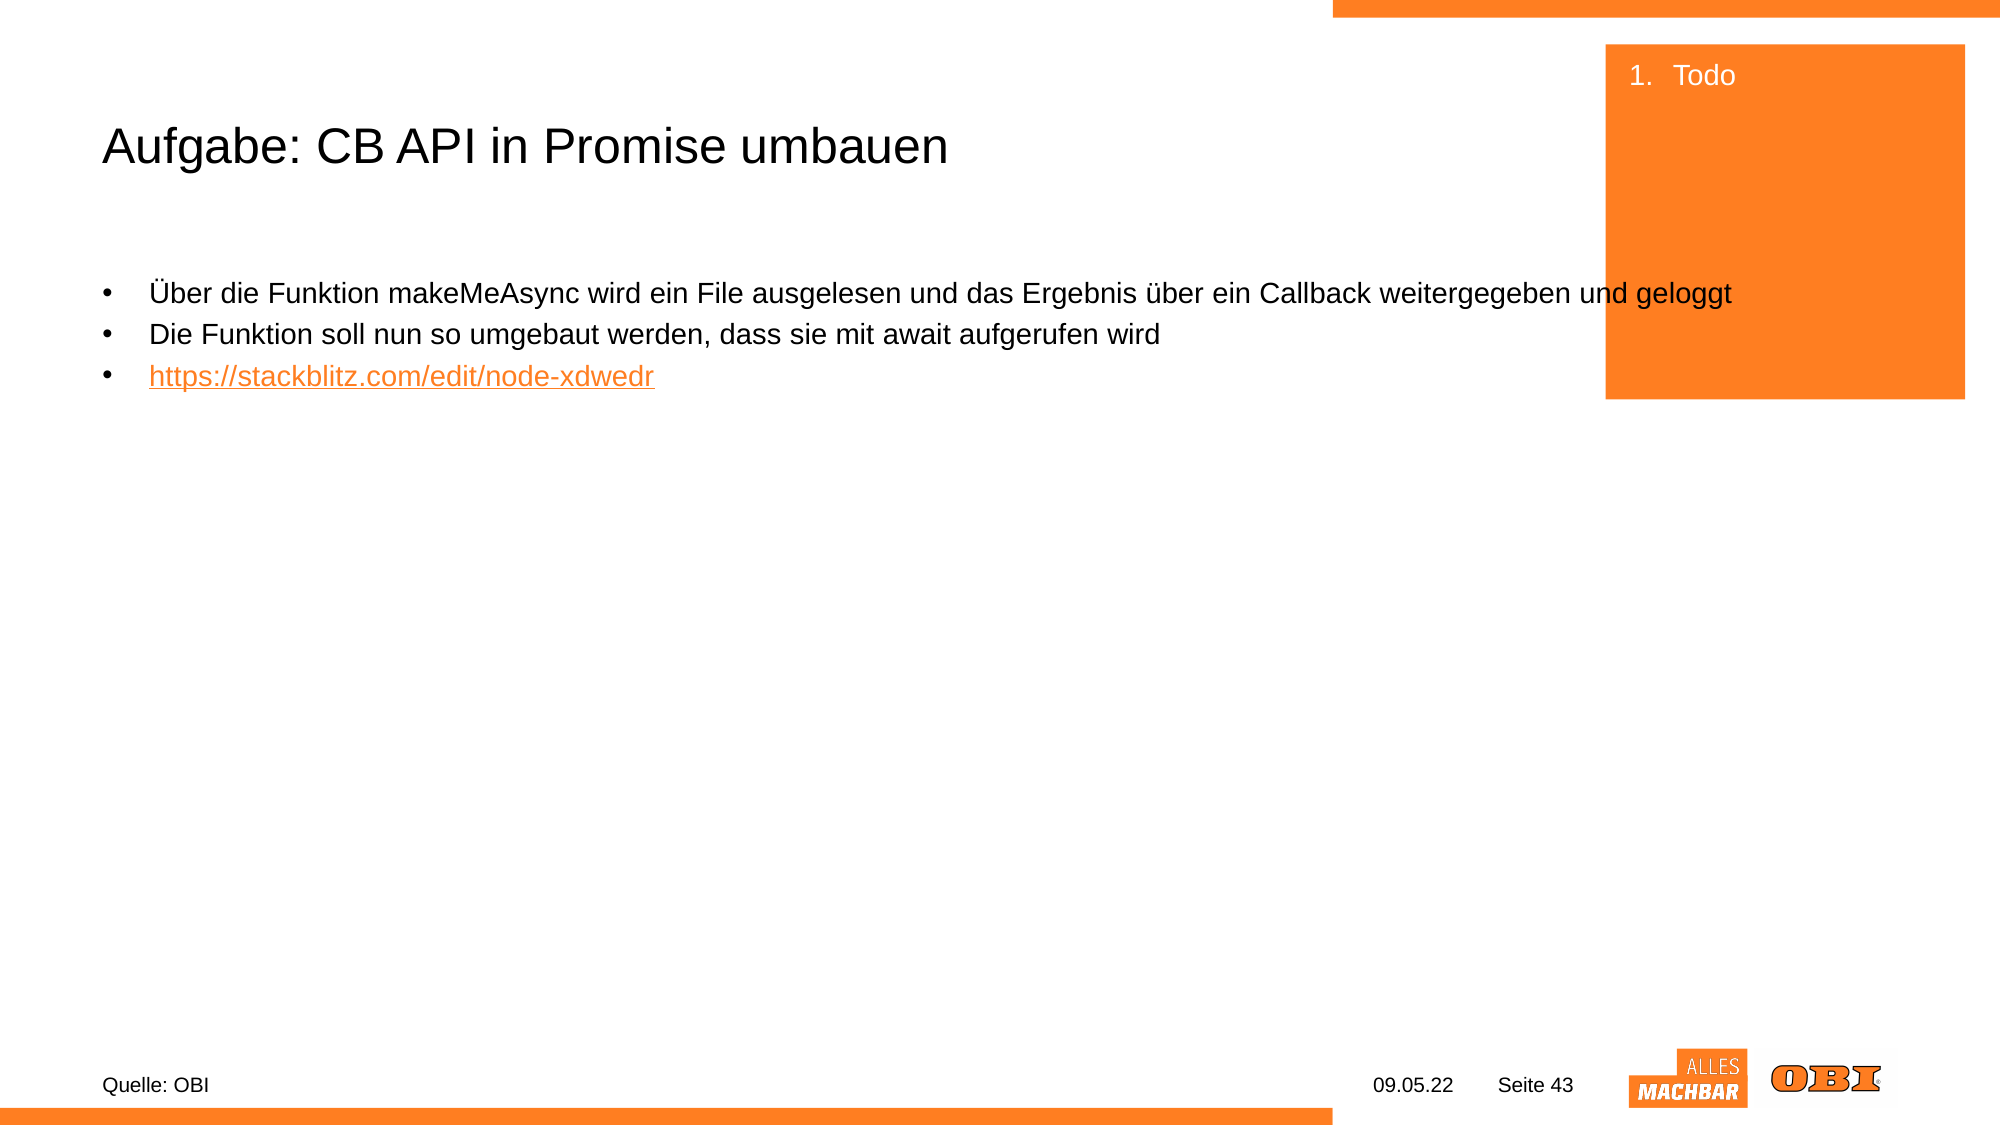

Todo
# Aufgabe: CB API in Promise umbauen

Über die Funktion makeMeAsync wird ein File ausgelesen und das Ergebnis über ein Callback weitergegeben und geloggt
Die Funktion soll nun so umgebaut werden, dass sie mit await aufgerufen wird
https://stackblitz.com/edit/node-xdwedr

Quelle: OBI
09.05.22
Seite 43